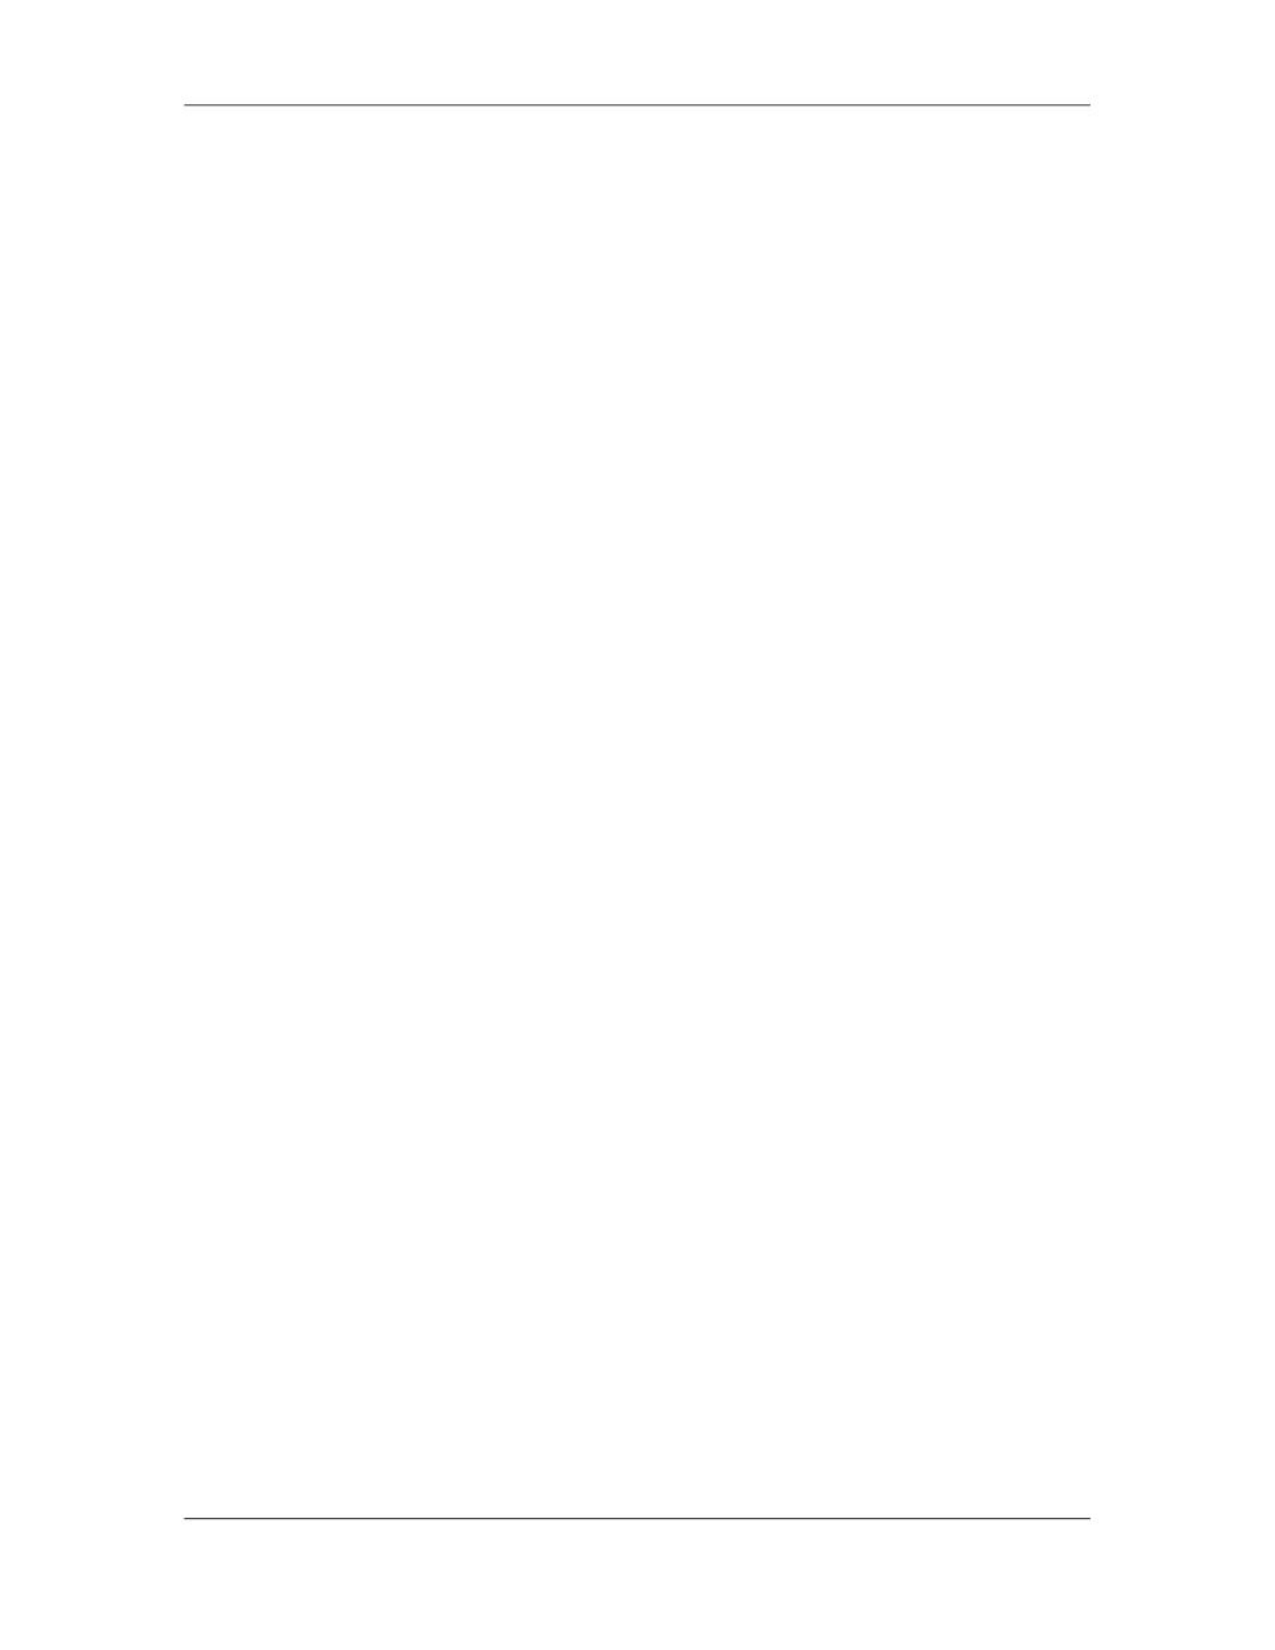

Software Project Management (CS615)

																																																																																																									The statement of work is the basis of the contract between the pro-poser and the

																																																																																																									customer, and is often incorporated into the contract. The SOW contains a
																																																																																																									detailed list of all work to be performed by the pro-poser for the benefit of the

																																																																																																									customer.

																																																																																																									It is a narrative description of products or services to be supplied by the project.
																																																																																																									For internal projects, the project 	initiator 	or 	sponsor 	provides the statement of

																																																																																																									work based on business needs, or product or service requirements.

																																																																																																									For external projects, the statement of work can be received from the customer as
																																																																																																									part of a bid document, for example, 				request for proposal, 				request for

																																																																																																									information, request for bid, or as part of a contract. The SOW indicates a:

																																																																																																																																							Business need - an organization’s business need, can be based on needed
																																																																																																																																							training, market demand, technological advance, legal requirement, or

																																																																																																																																							governmental standard.

																																																																																																																																							Product scope description					- documents the product requirements and
																																																																																																																																							characteristics of the product or service that the project will be undertaken

																																																																																																																																							to create. The product requirements will generally have less detail during
																																																																																																																																							the initiation process and more detail during later processes, as the product

																																																																																																																																							characteristics are progressively elaborated. These requirements should
																																																																																																																																							also document the relationship among the products or services being

																																																																																																																																							created and the business need or other stimulus that causes the need.
																																																																																																																																							While the form and substance of the product requirements document will

																																																																																																																																							vary, it should always be detailed enough to support later project planning.

																																																																																																																																							Strategic plan - all projects support the organization’s strategic goals—the
																																																																																																																																							strategic plan of the performing organization should be considered as a

																																																																																																																																							factor in project selection decisions.

																																																																																																									The SOW starts as a general list of required deliverables in the RFP. A more

																																																																																																									detailed version t of the SOW is submitted as part of the proposal, and is still
																																																																																																									considered only an initial description of the work to be performed. The blinding

																																																																																																									version of the SOW is finalized during contract negotiations, or after the detailed
																																																																																																									project requirements have been completed.

																																																																																																									Following table presents an example of an SOW outline for a software project.

																																																																																																									The list of items varies considerably, depending on the type of project being
																																																																																																									developed; for example not all projects include the delivery of hardware

																																																																																																									components, and not all projects require training or installation.

																																																																																						                                                                                                                                 218

																																																																																																																																																																																						© Copyright Virtual University of Pakistan